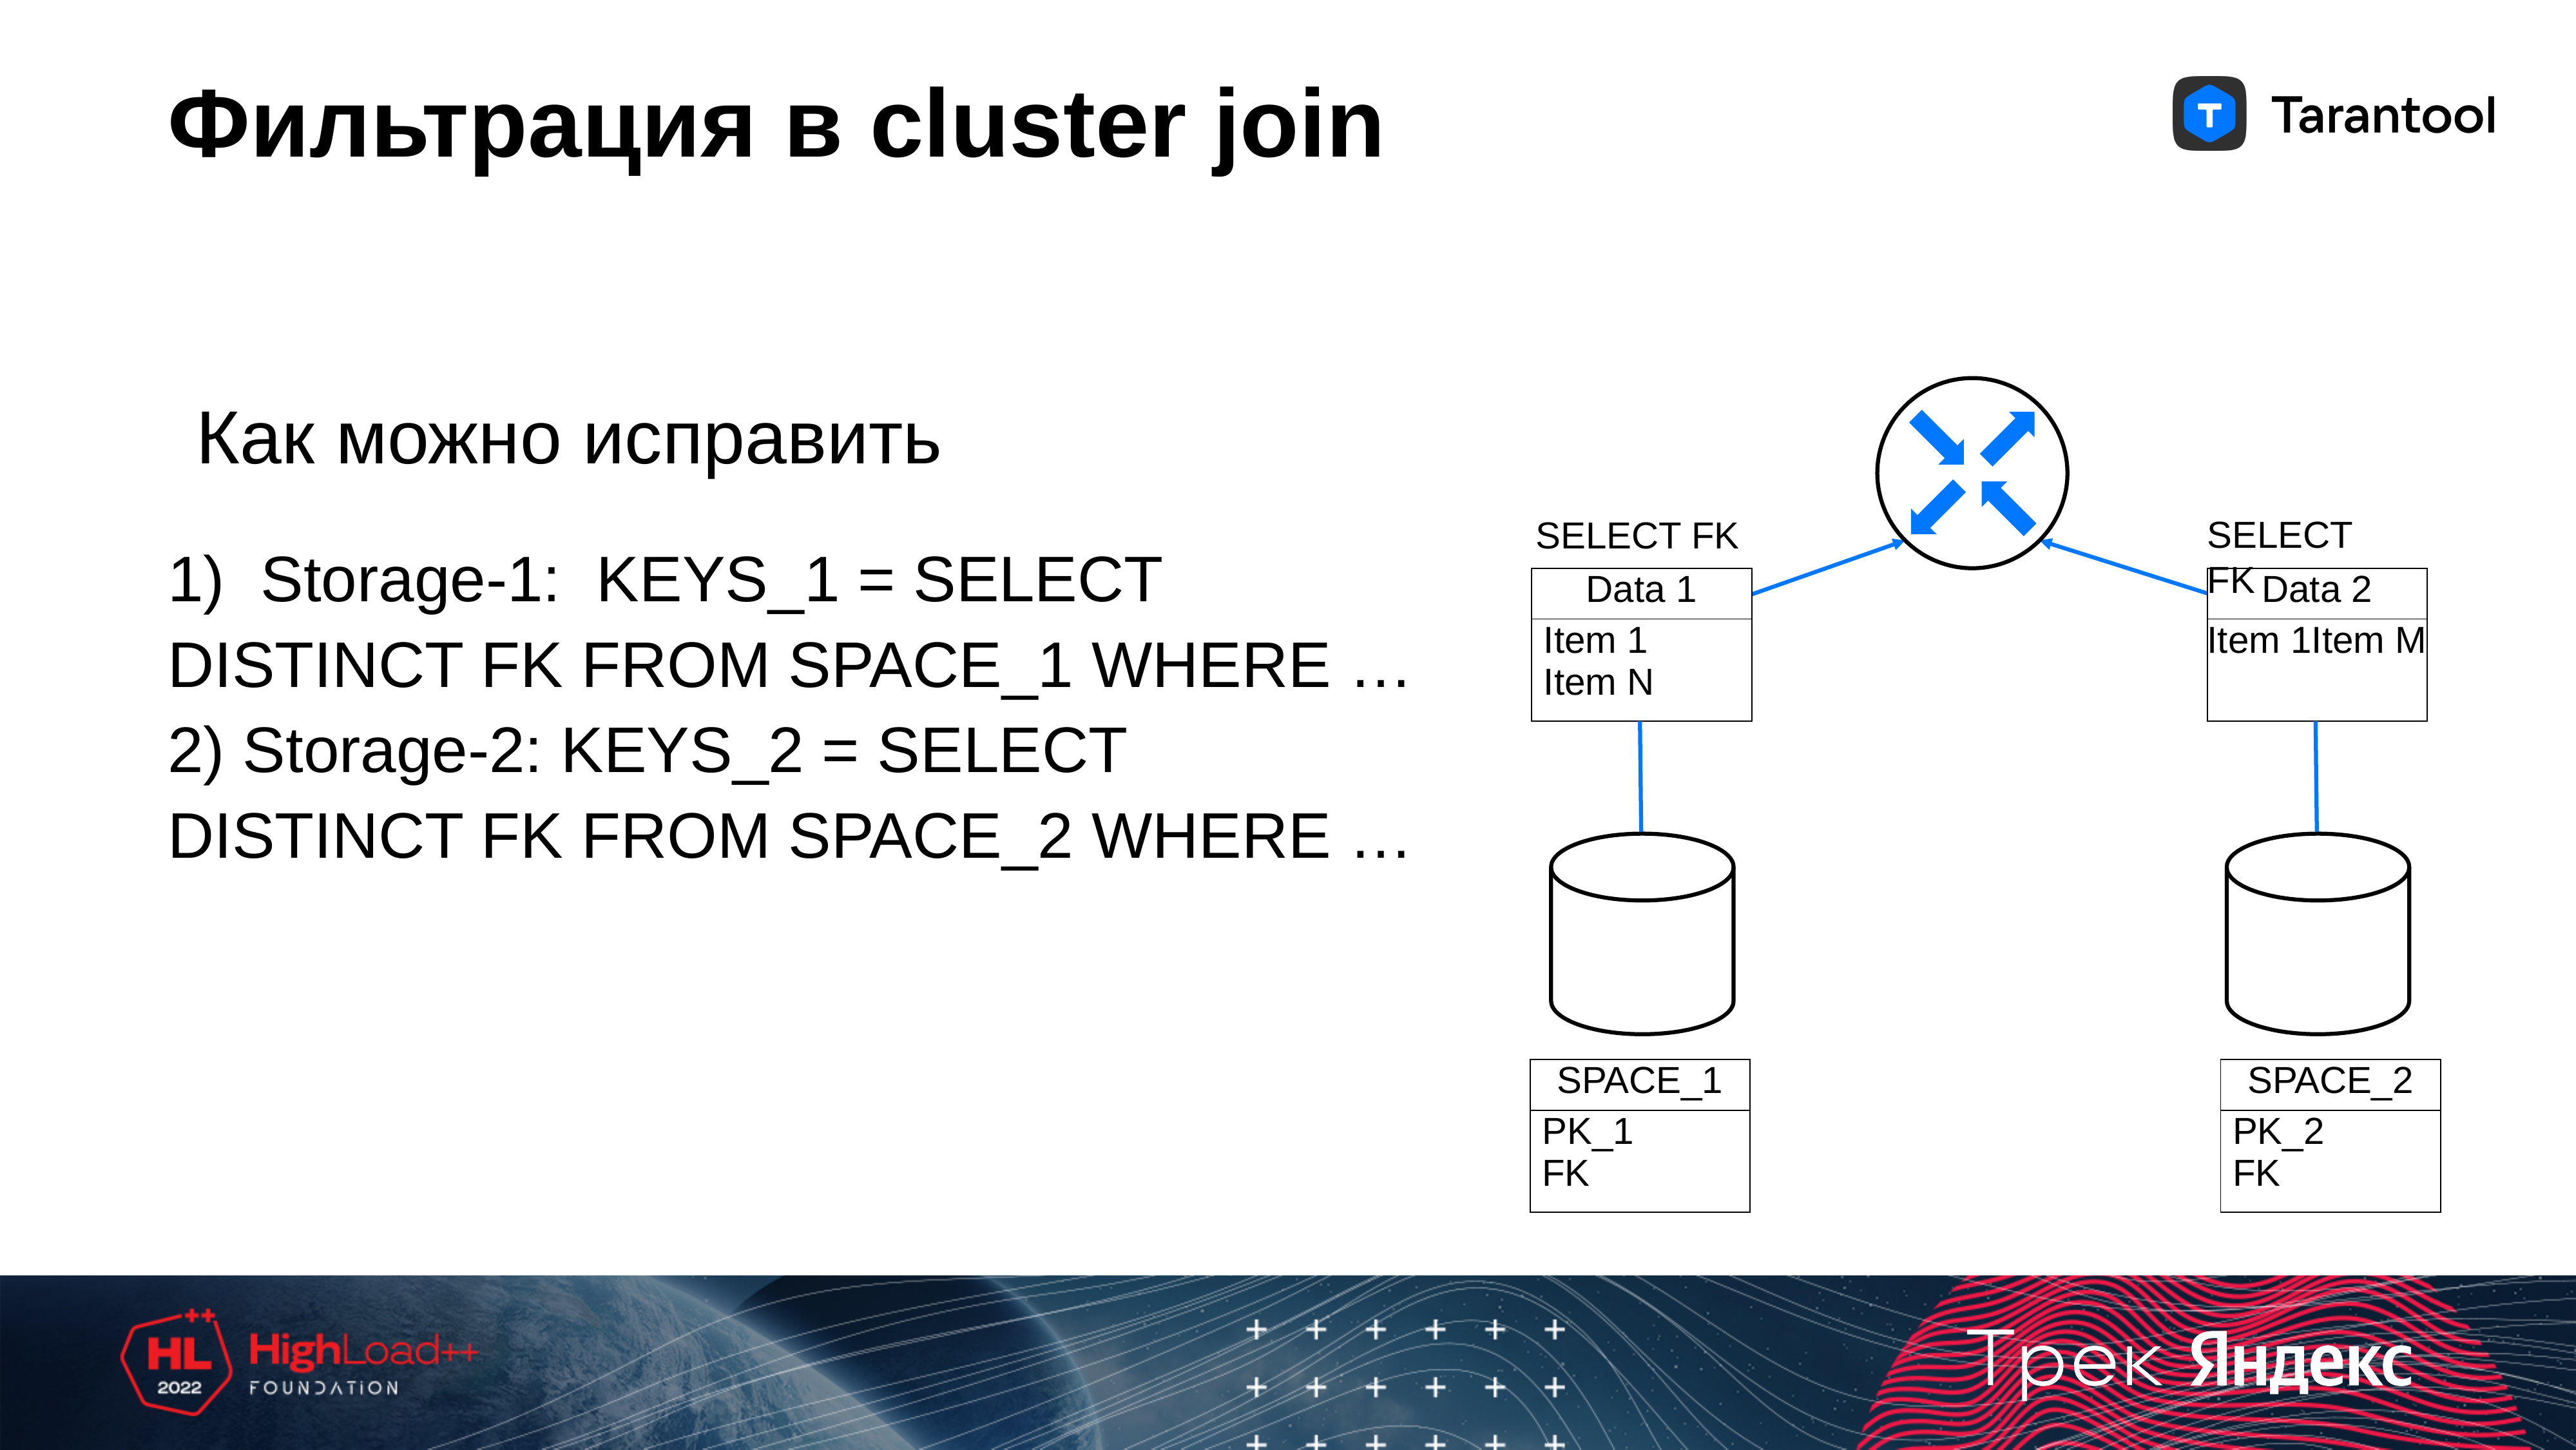

# Фильтрация в cluster join

Как можно исправить
SELECT FK
SELECT FK
1)  Storage-1:  KEYS_1 = SELECT
DISTINCT FK FROM SPACE_1 WHERE …
2) Storage-2: KEYS_2 = SELECT
DISTINCT FK FROM SPACE_2 WHERE …

| Data 1 |
| --- |
| Item 1 Item N |
| Data 2 |
| --- |
| Item 1 Item M |

| SPACE\_1 |
| --- |
| PK\_1 FK |
| SPACE\_2 |
| --- |
| PK\_2 FK |